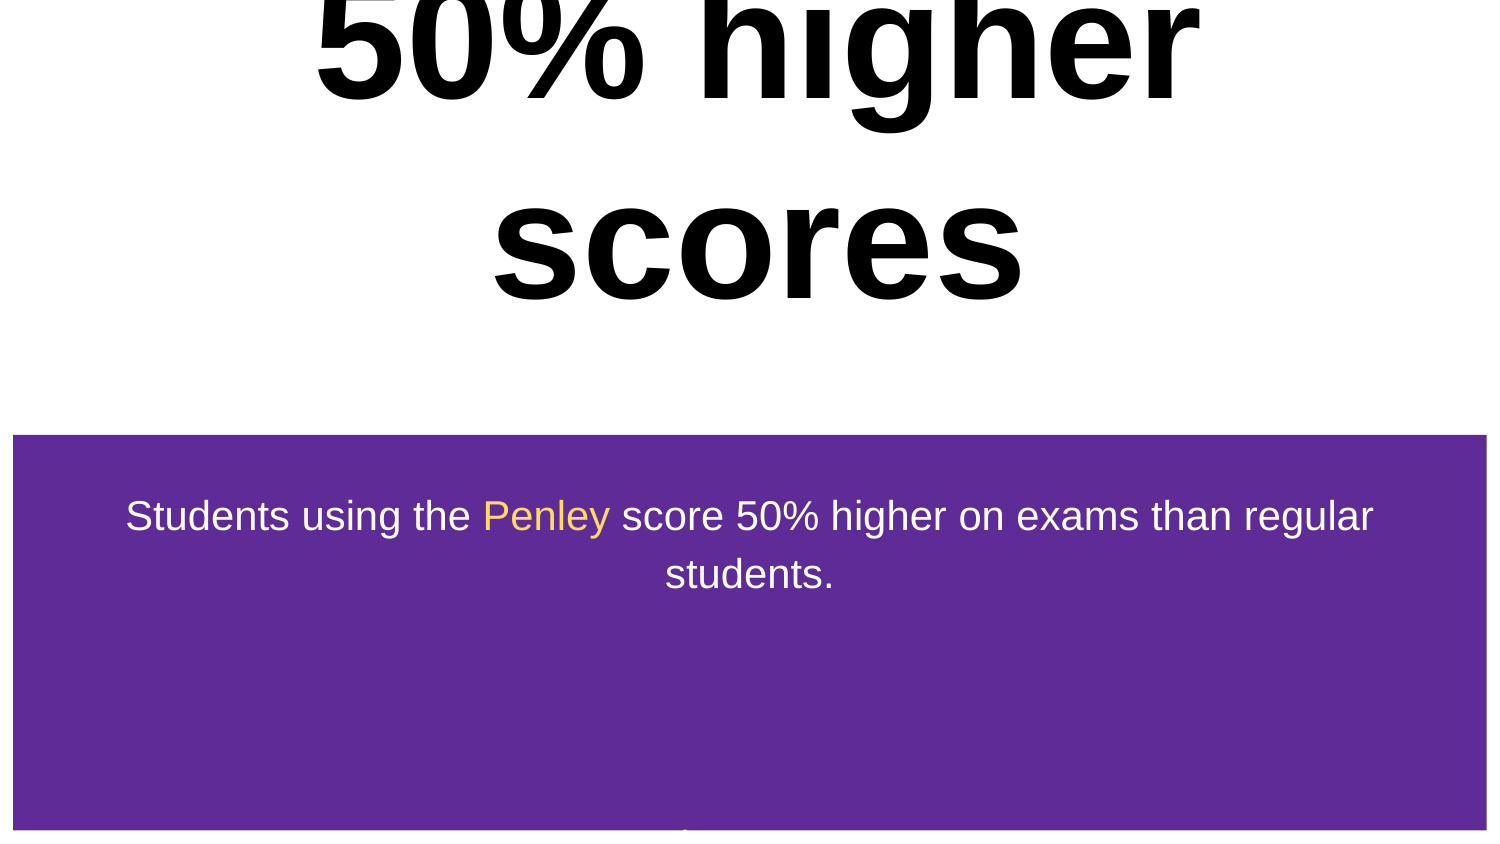

# 50% higher scores
Students using the Penley score 50% higher on exams than regular students.

Fake news...